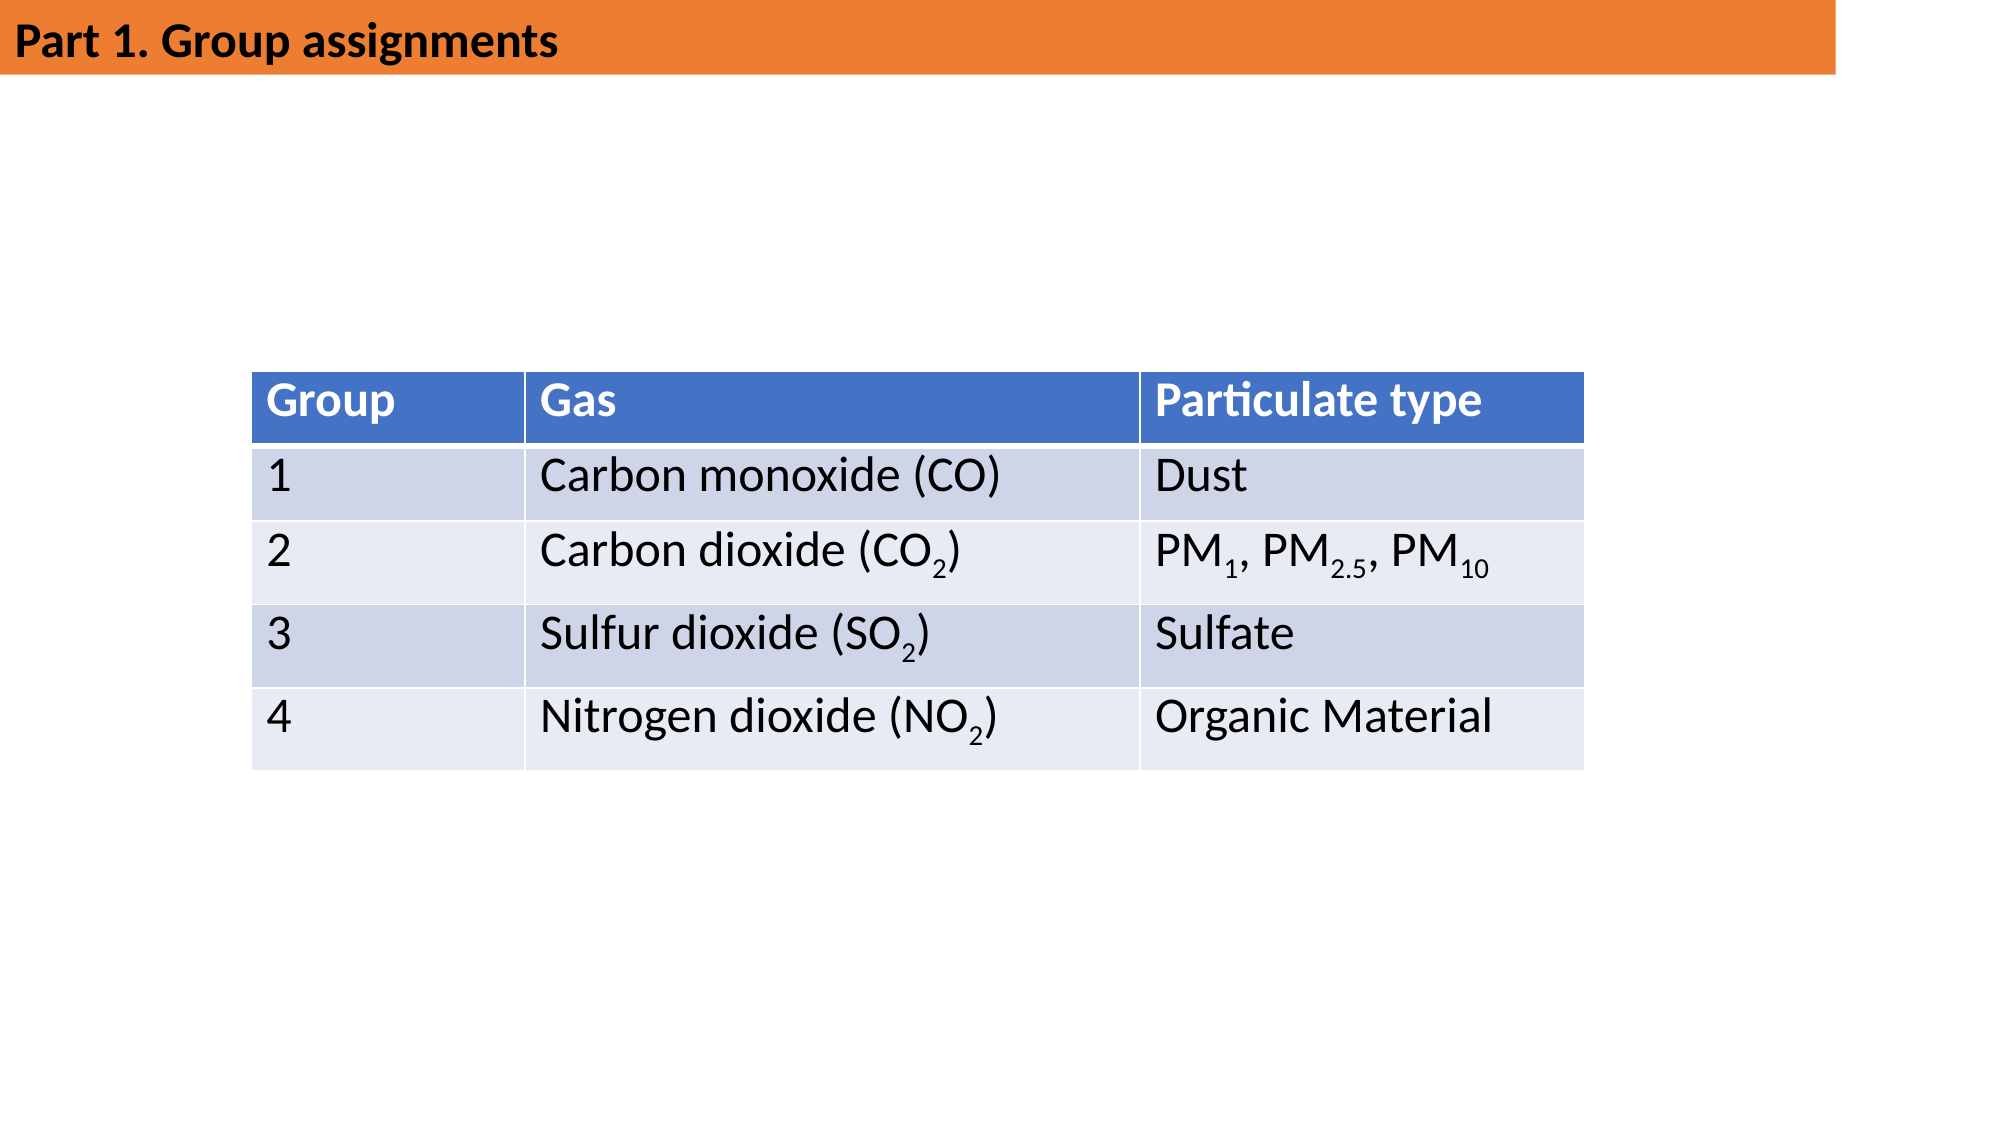

Part 1. Group assignments
| Group | Gas | Particulate type |
| --- | --- | --- |
| 1 | Carbon monoxide (CO) | Dust |
| 2 | Carbon dioxide (CO2) | PM1, PM2.5, PM10 |
| 3 | Sulfur dioxide (SO2) | Sulfate |
| 4 | Nitrogen dioxide (NO2) | Organic Material |